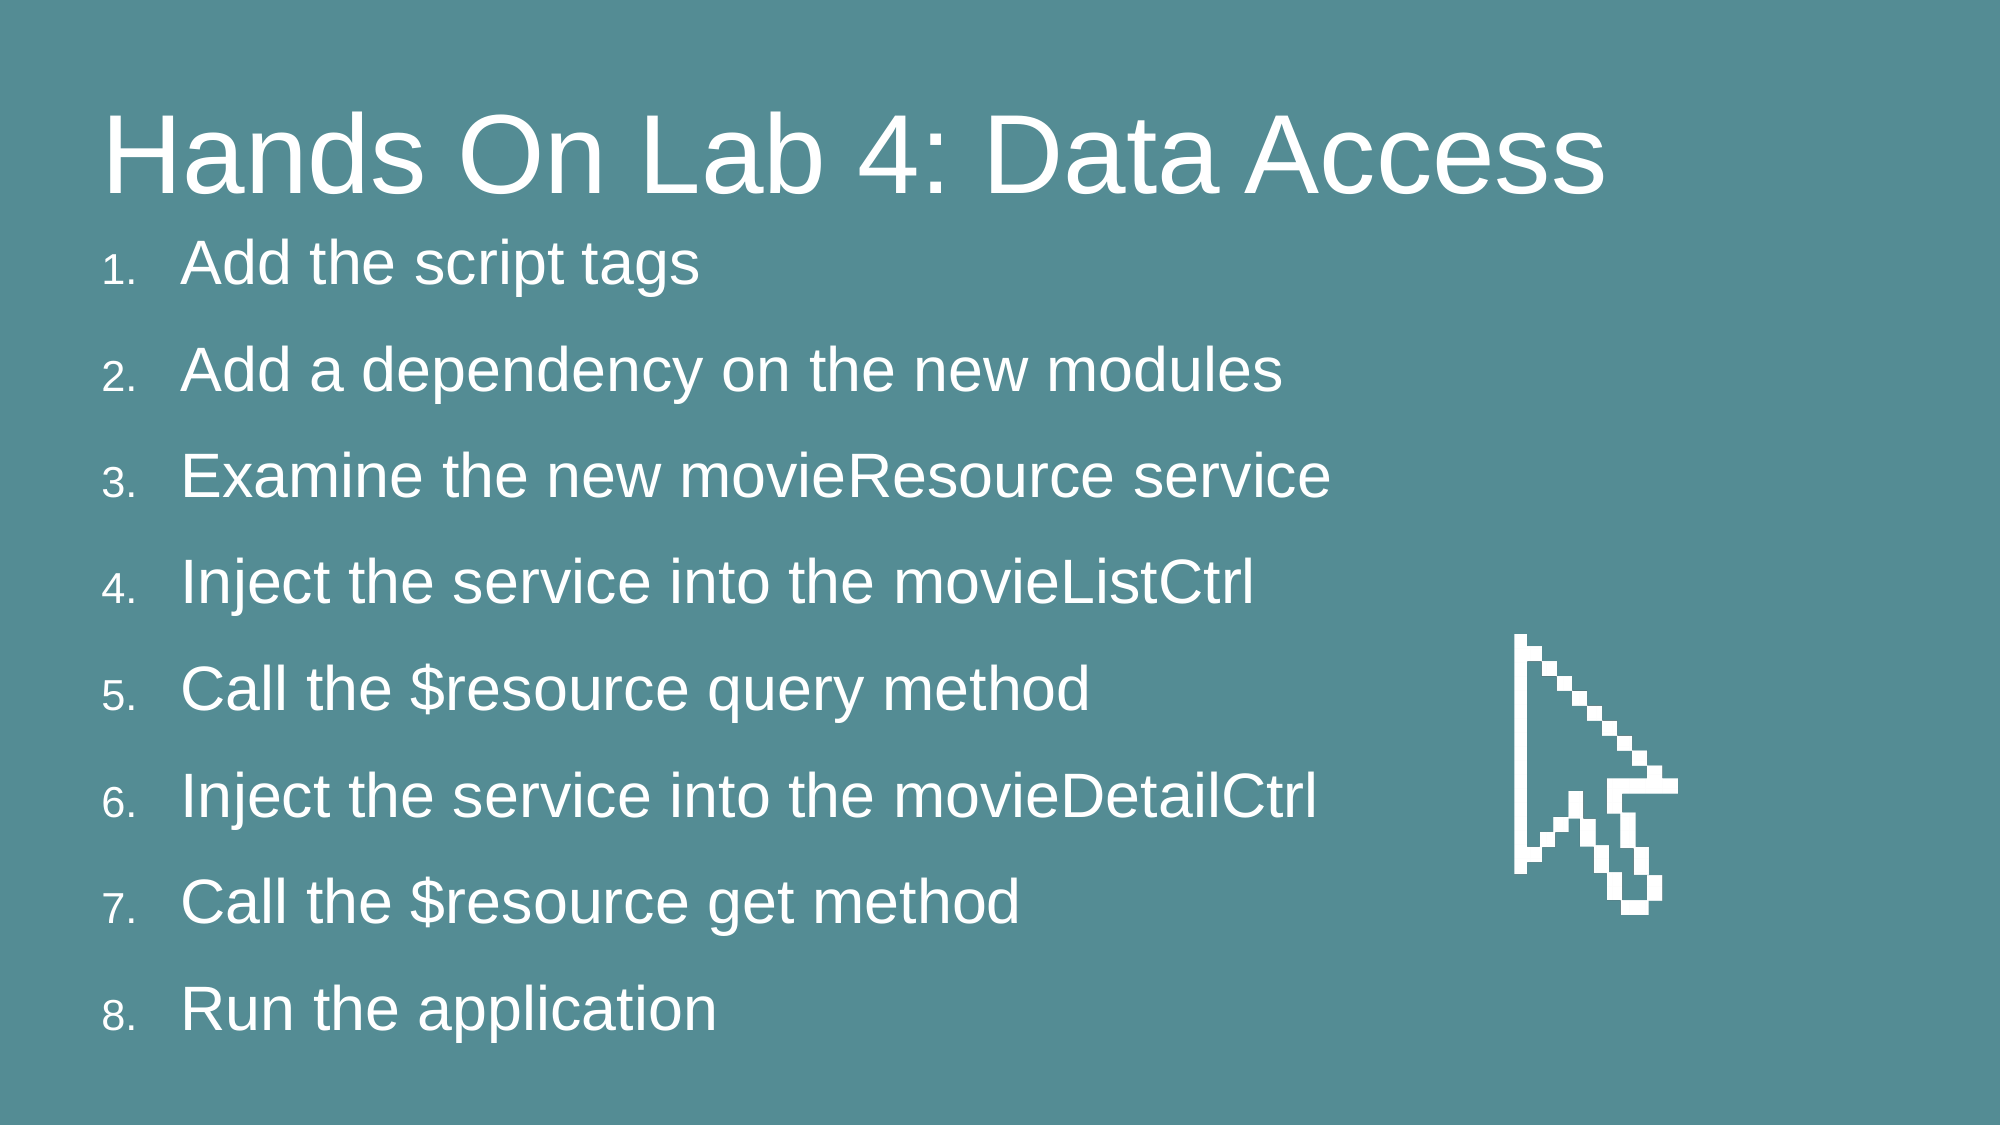

# Hands On Lab 4: Data Access
Add the script tags
Add a dependency on the new modules
Examine the new movieResource service
Inject the service into the movieListCtrl
Call the $resource query method
Inject the service into the movieDetailCtrl
Call the $resource get method
Run the application